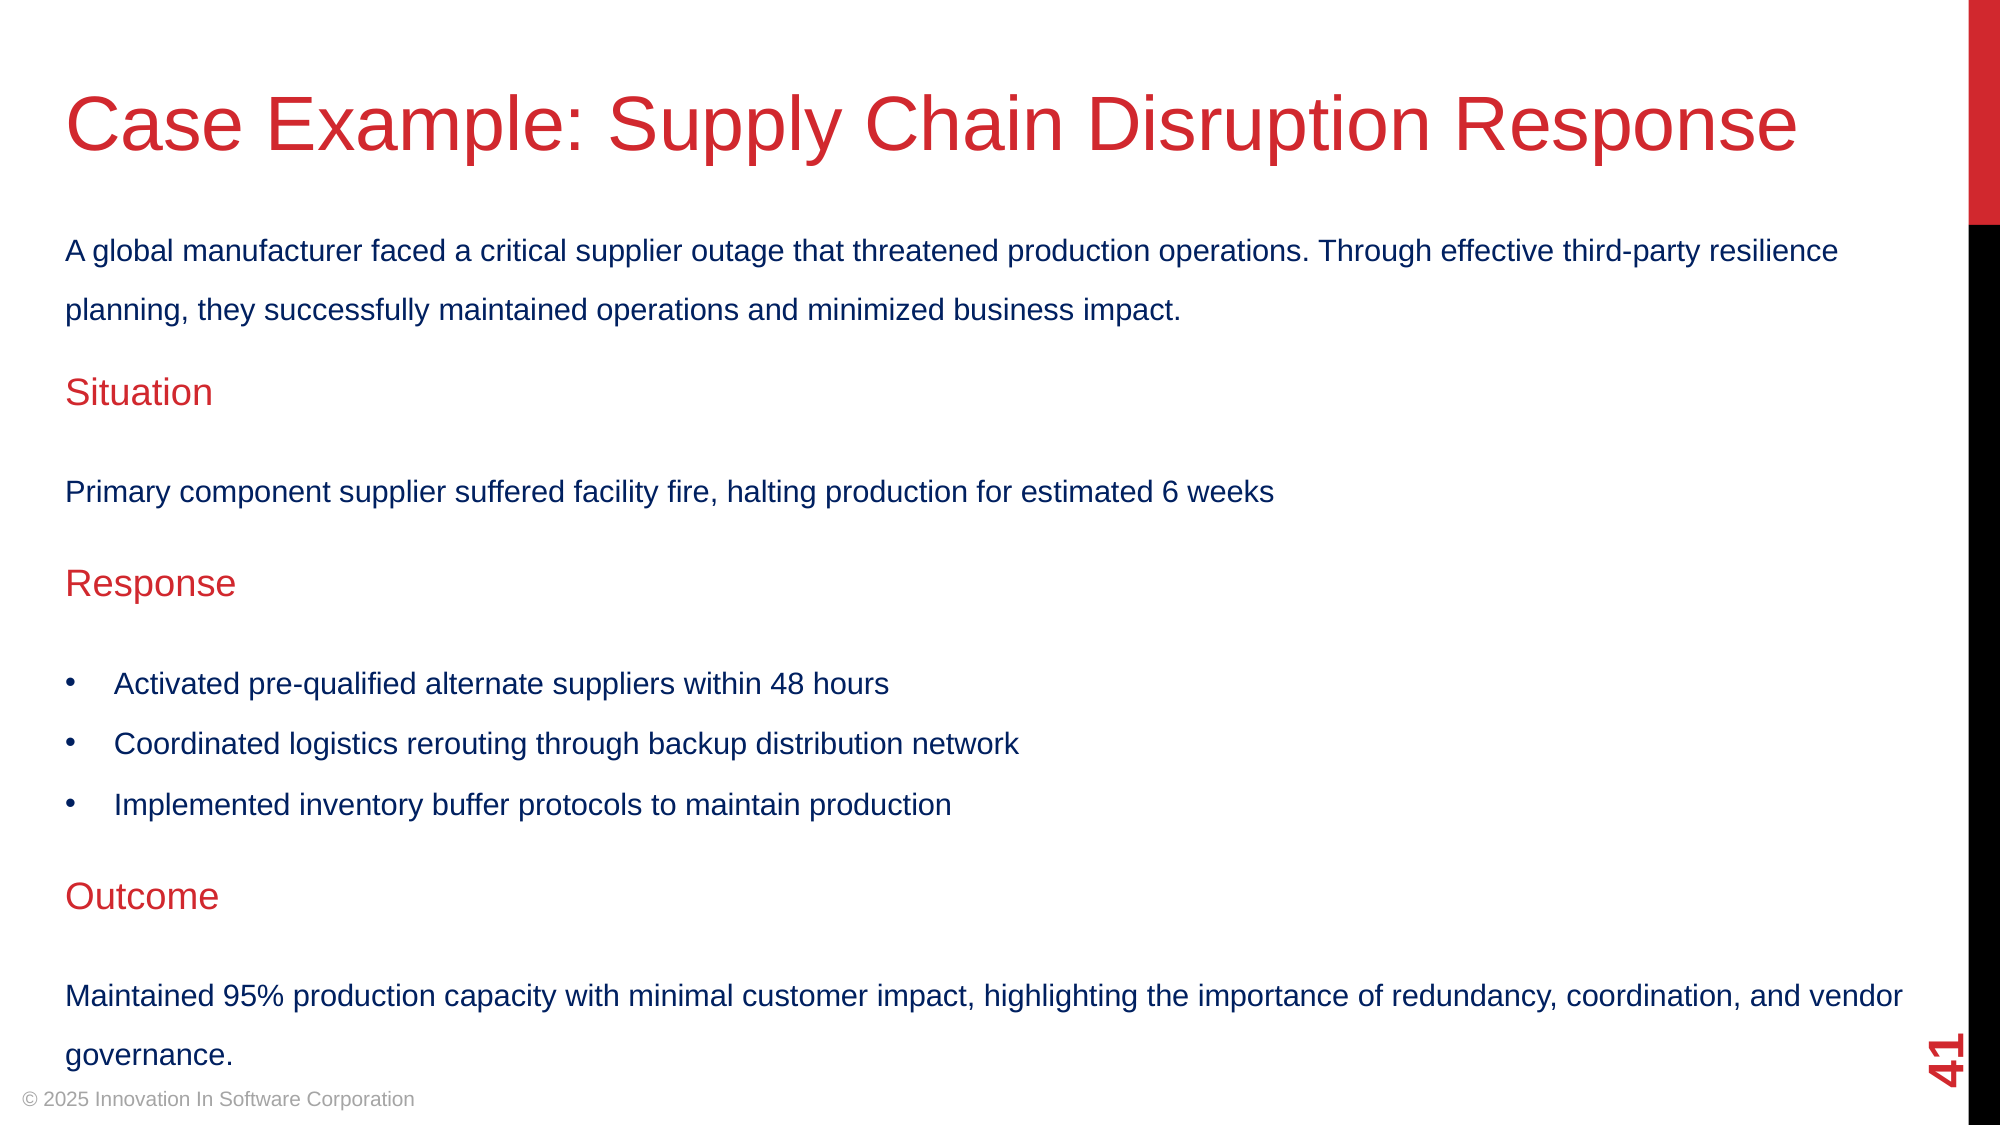

Case Example: Supply Chain Disruption Response
A global manufacturer faced a critical supplier outage that threatened production operations. Through effective third-party resilience planning, they successfully maintained operations and minimized business impact.
Situation
Primary component supplier suffered facility fire, halting production for estimated 6 weeks
Response
Activated pre-qualified alternate suppliers within 48 hours
Coordinated logistics rerouting through backup distribution network
Implemented inventory buffer protocols to maintain production
Outcome
Maintained 95% production capacity with minimal customer impact, highlighting the importance of redundancy, coordination, and vendor governance.
41
© 2025 Innovation In Software Corporation